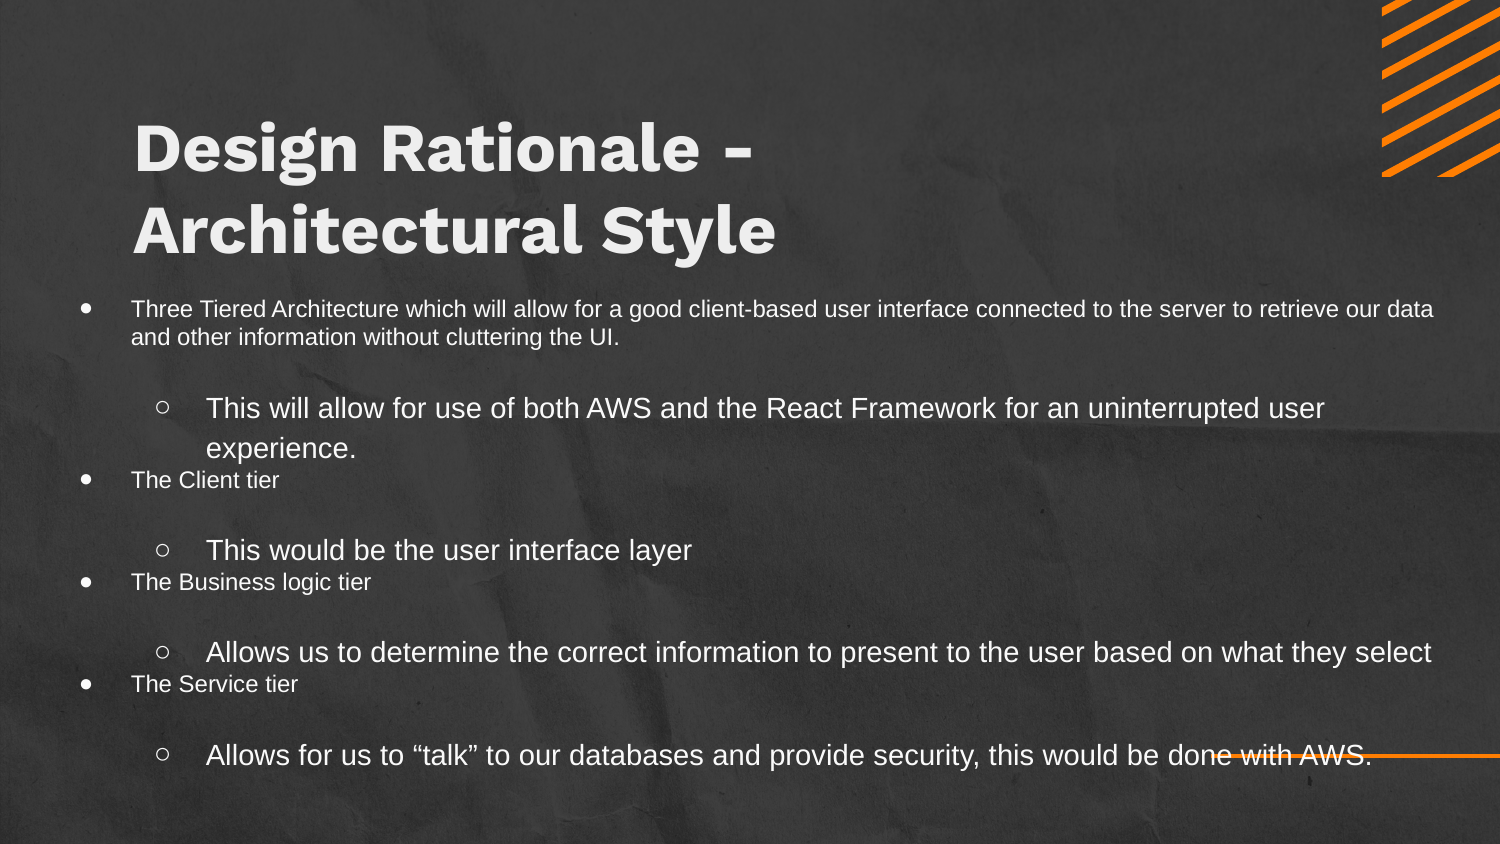

# Design Rationale - Architectural Style
Three Tiered Architecture which will allow for a good client-based user interface connected to the server to retrieve our data and other information without cluttering the UI.
This will allow for use of both AWS and the React Framework for an uninterrupted user experience.
The Client tier
This would be the user interface layer
The Business logic tier
Allows us to determine the correct information to present to the user based on what they select
The Service tier
Allows for us to “talk” to our databases and provide security, this would be done with AWS.